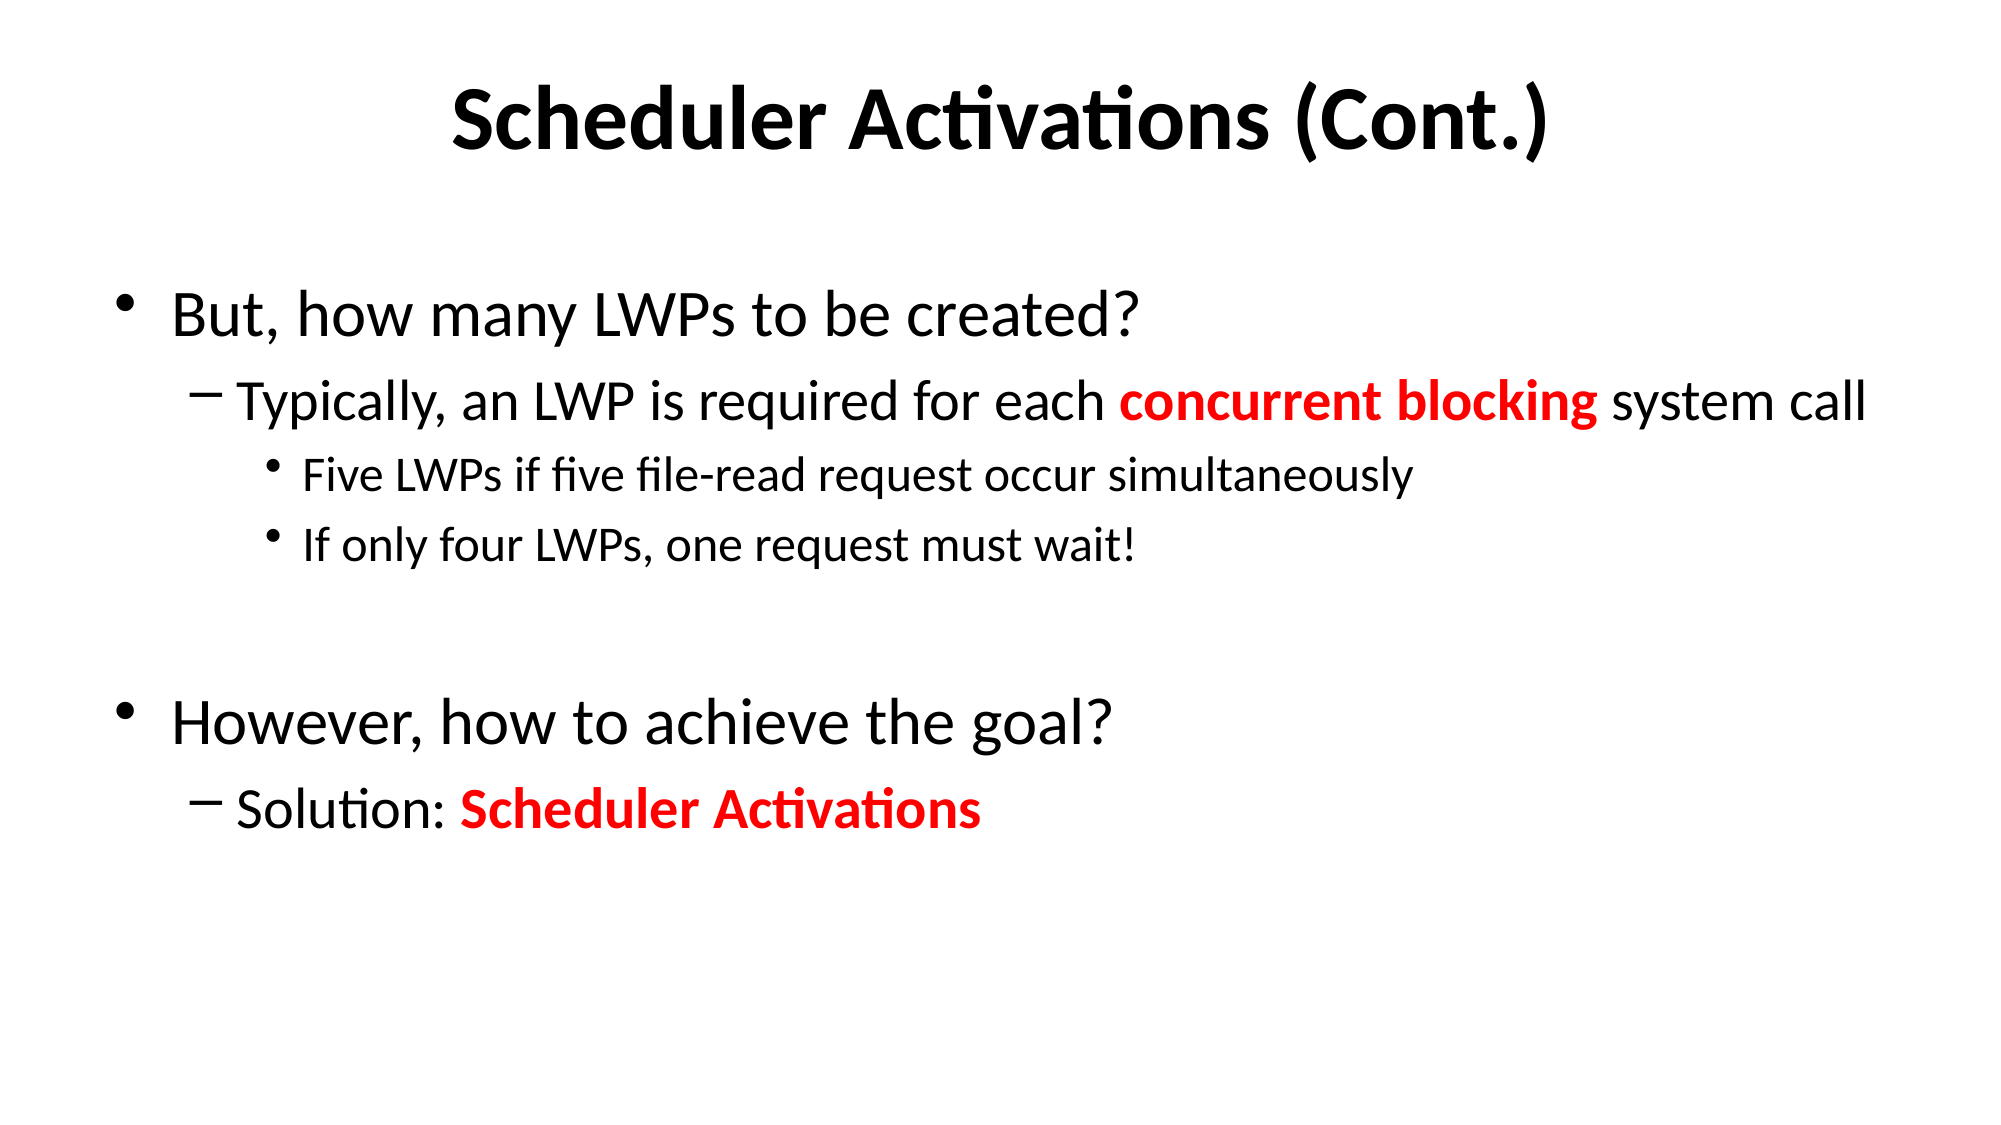

# Scheduler Activations (Cont.)
But, how many LWPs to be created?
Typically, an LWP is required for each concurrent blocking system call
Five LWPs if five file-read request occur simultaneously
If only four LWPs, one request must wait!

However, how to achieve the goal?
Solution: Scheduler Activations